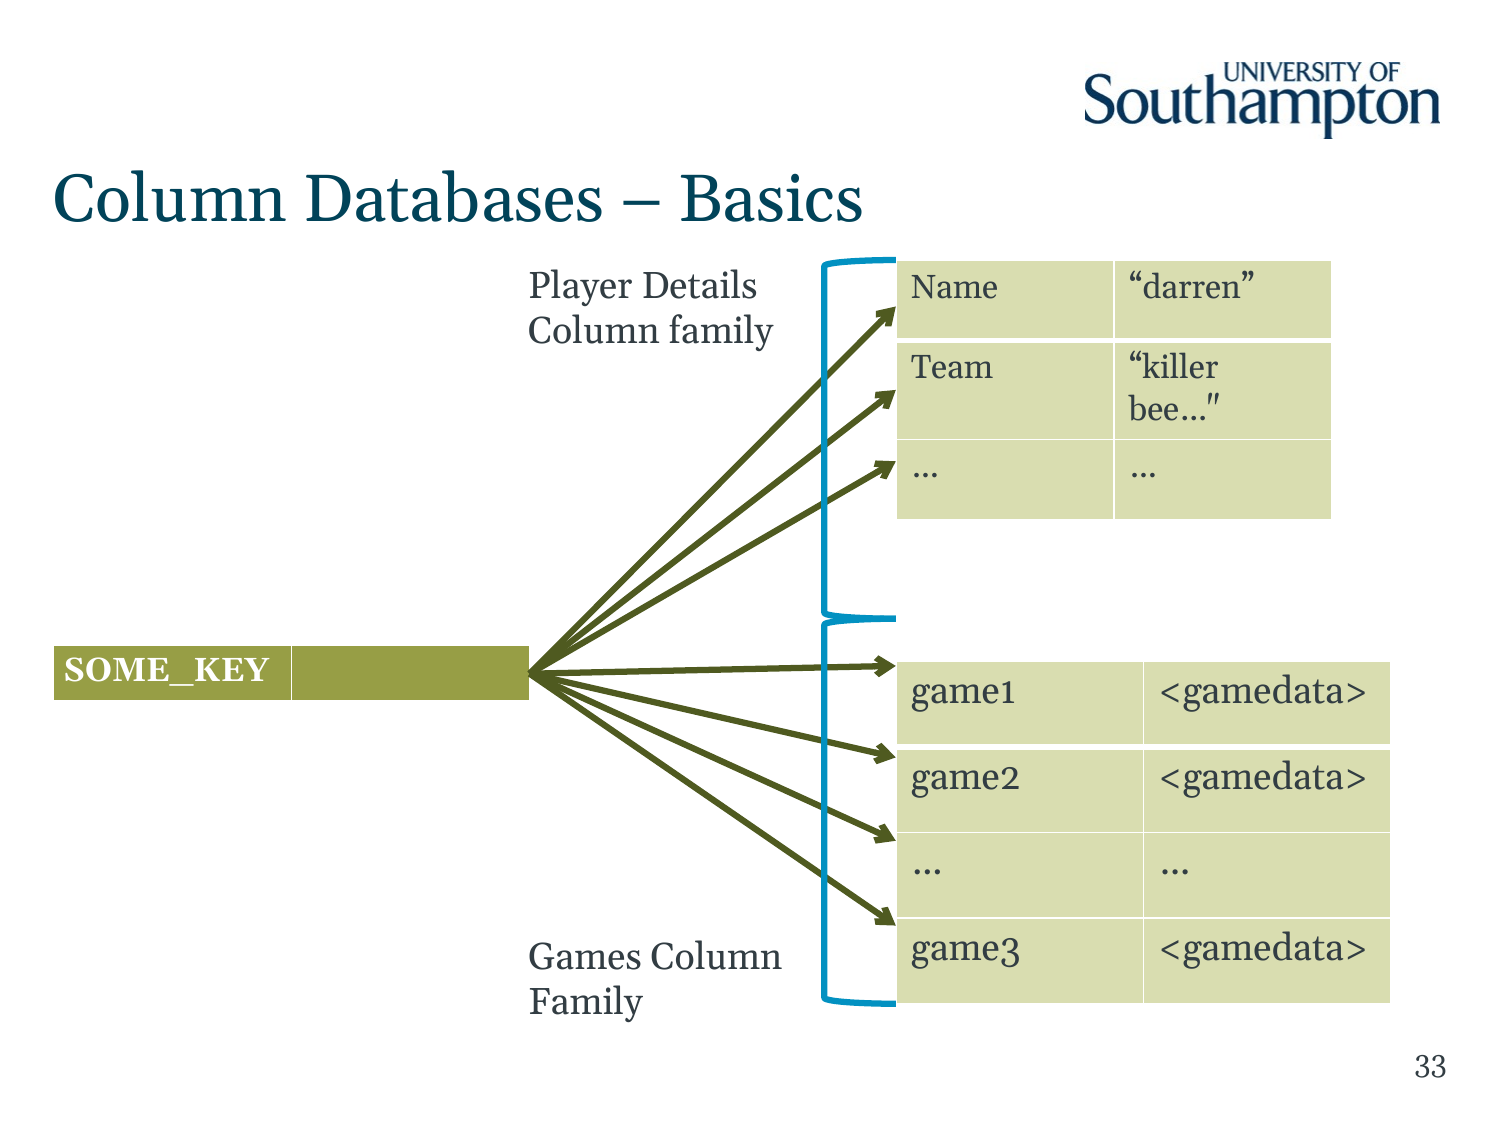

# Column Databases – Basics
Player Details Column family
| Name | “darren” |
| --- | --- |
| Team | “killer bee…" |
| … | … |

| SOME\_KEY |  |
| --- | --- |
| game1 | <gamedata> |
| --- | --- |
| game2 | <gamedata> |
| … | … |
| game3 | <gamedata> |
Games Column Family
33